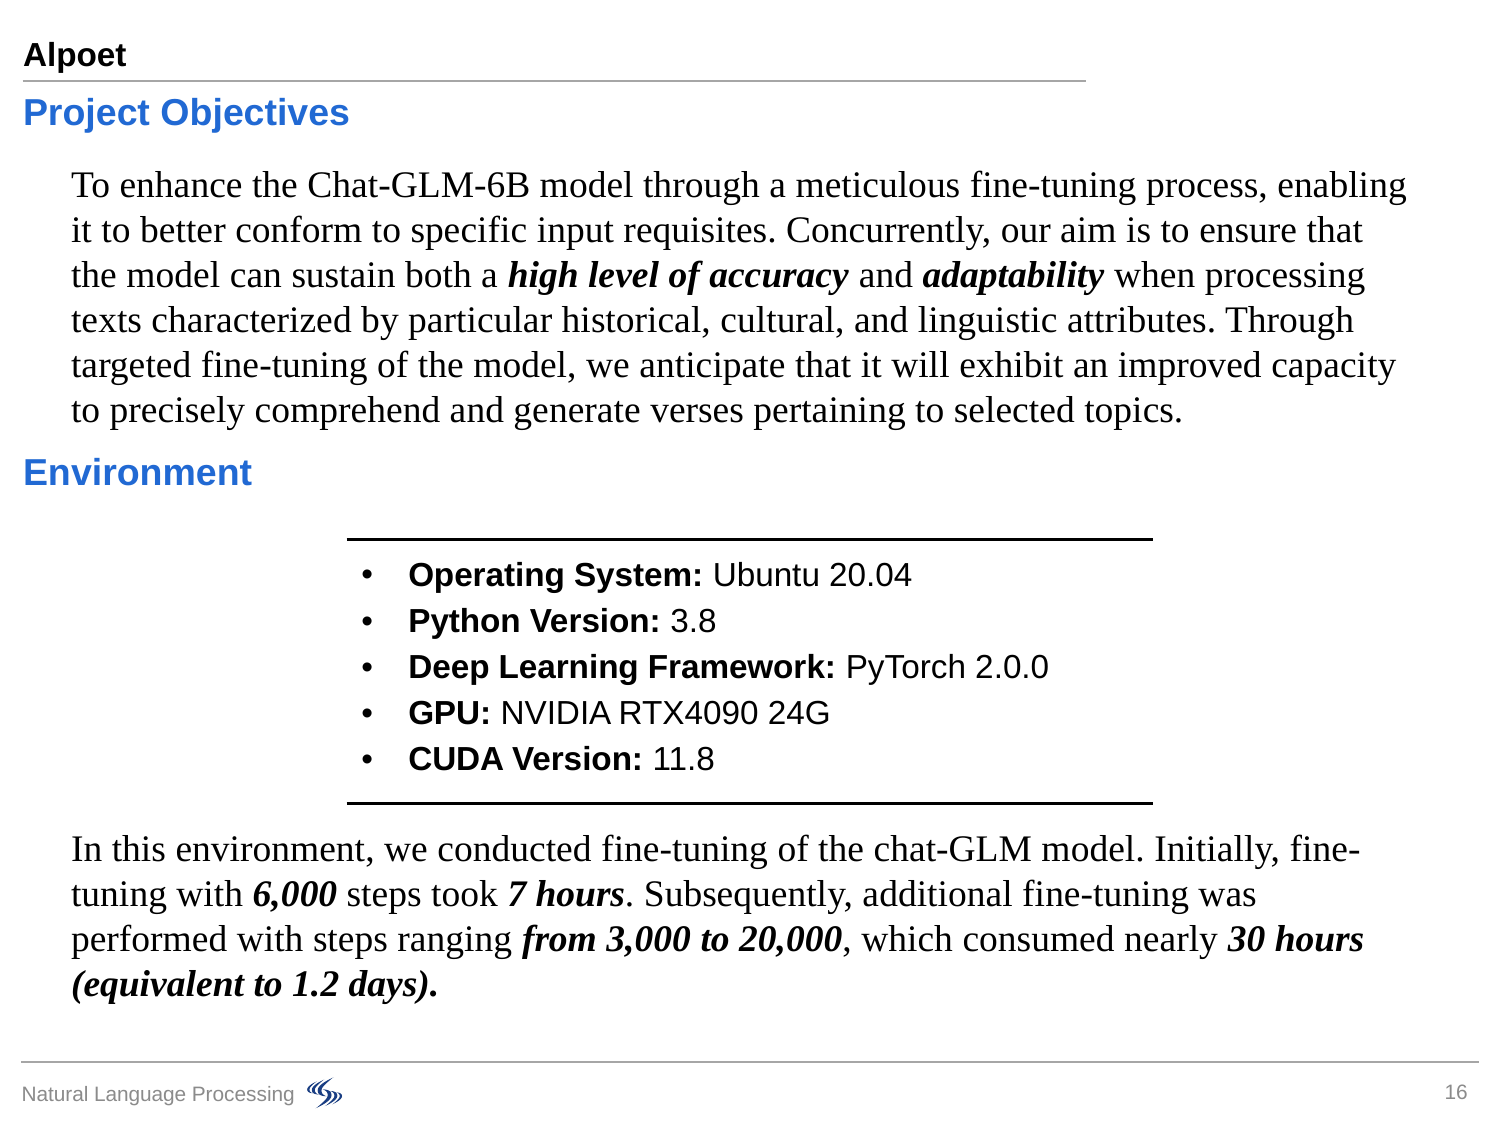

Alpoet
Project Objectives
To enhance the Chat-GLM-6B model through a meticulous fine-tuning process, enabling it to better conform to specific input requisites. Concurrently, our aim is to ensure that the model can sustain both a high level of accuracy and adaptability when processing texts characterized by particular historical, cultural, and linguistic attributes. Through targeted fine-tuning of the model, we anticipate that it will exhibit an improved capacity to precisely comprehend and generate verses pertaining to selected topics.
Environment
| Operating System: Ubuntu 20.04 Python Version: 3.8 Deep Learning Framework: PyTorch 2.0.0 GPU: NVIDIA RTX4090 24G CUDA Version: 11.8 |
| --- |
In this environment, we conducted fine-tuning of the chat-GLM model. Initially, fine-tuning with 6,000 steps took 7 hours. Subsequently, additional fine-tuning was performed with steps ranging from 3,000 to 20,000, which consumed nearly 30 hours (equivalent to 1.2 days).